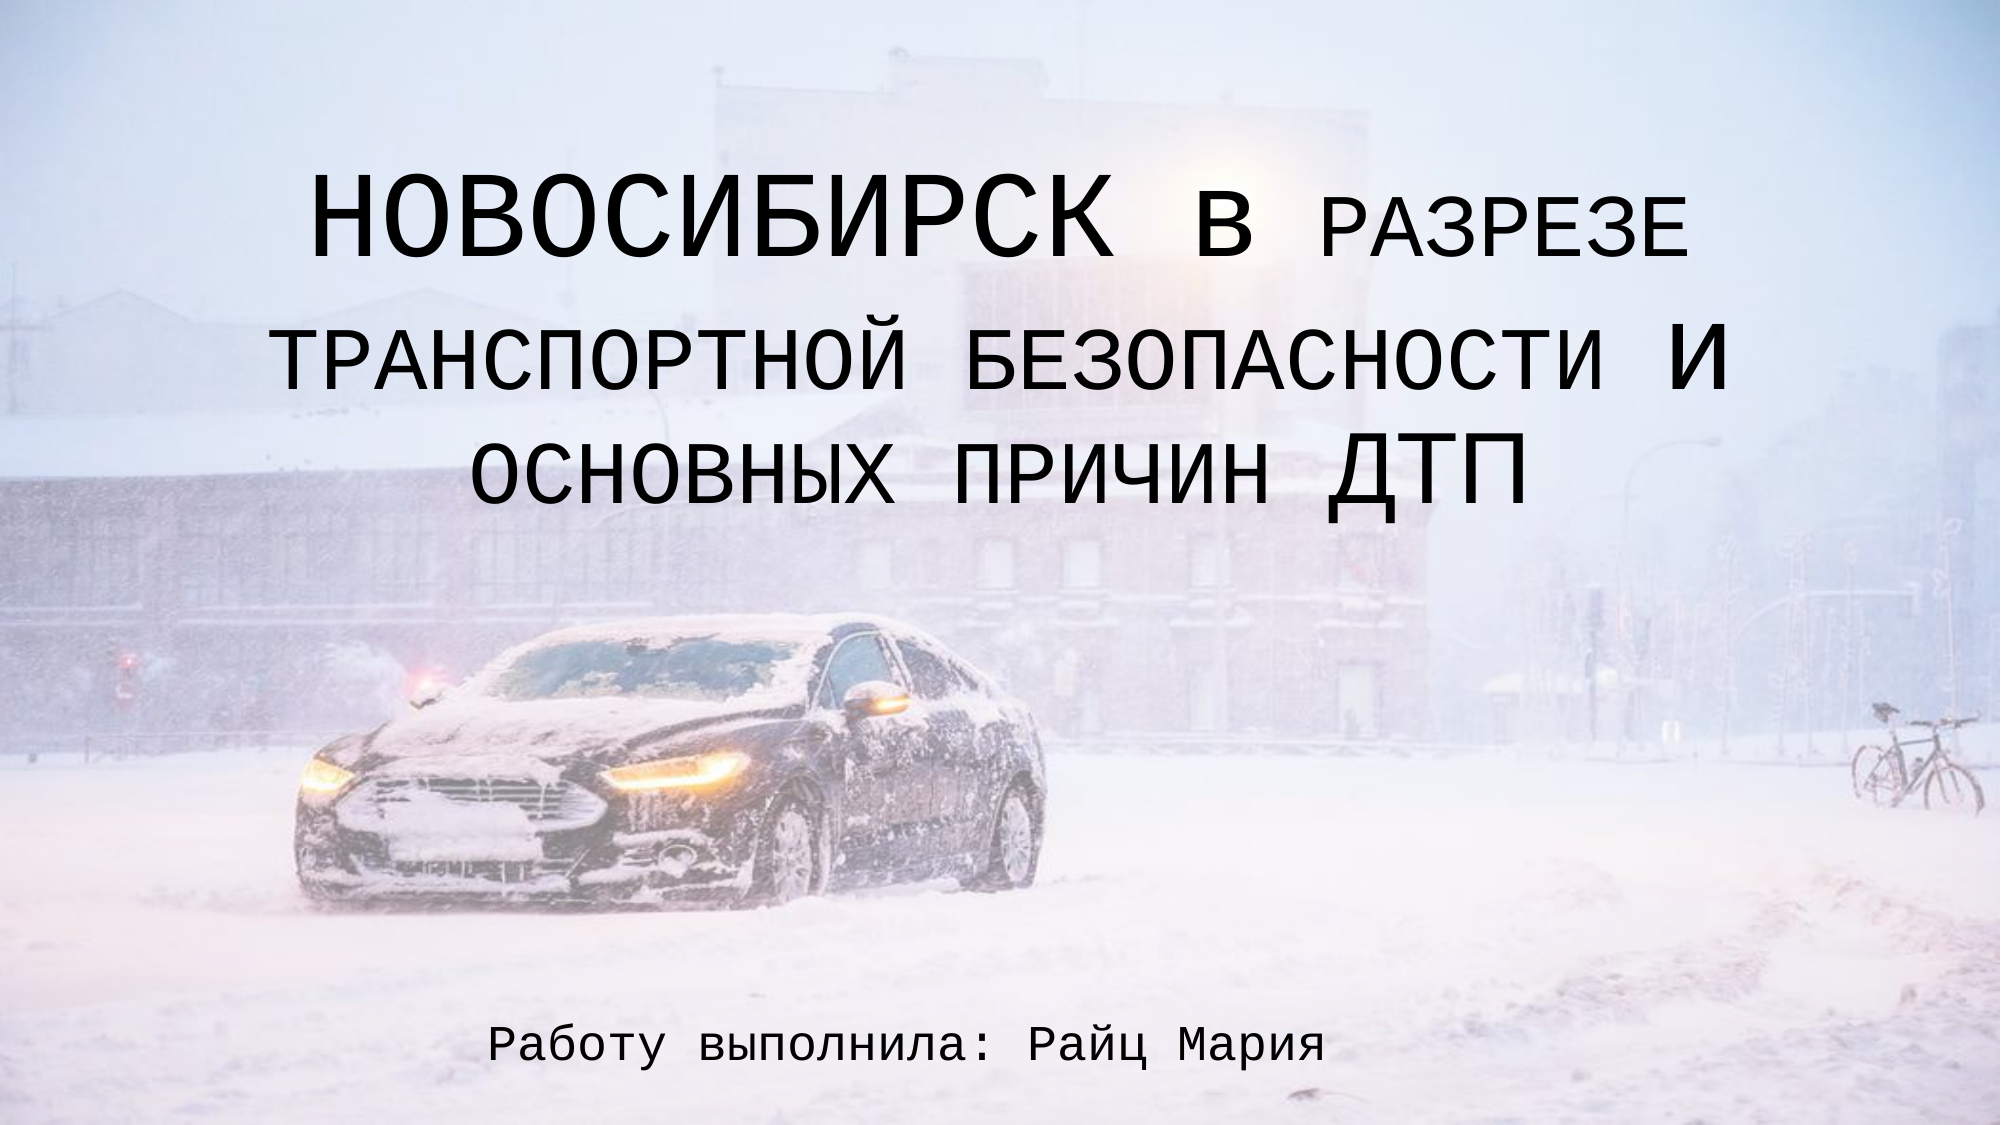

# НОВОСИБИРСК в РАЗРЕЗЕ ТРАНСПОРТНОЙ БЕЗОПАСНОСТИ и ОСНОВНЫХ ПРИЧИН ДТП
Работу выполнила: Райц Мария